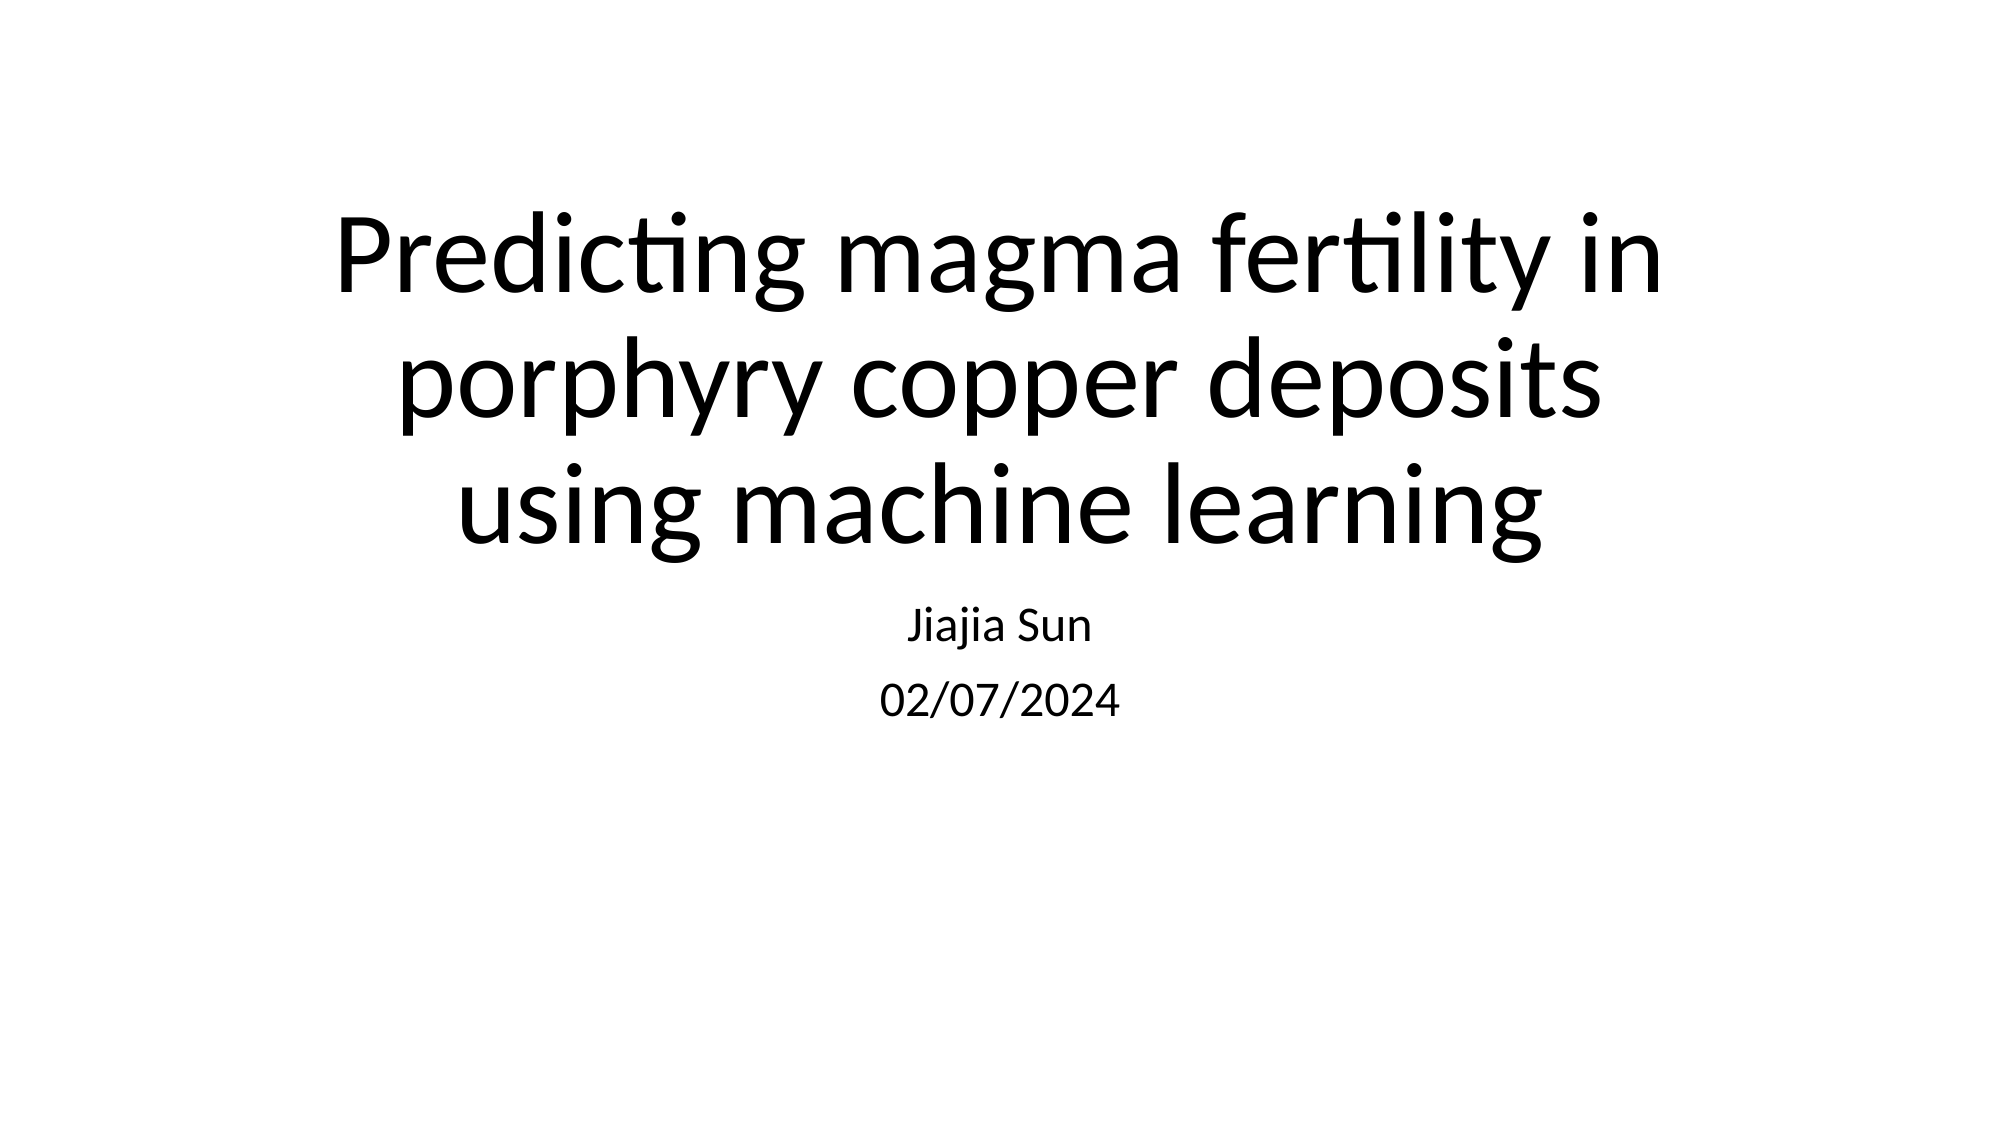

# Predicting magma fertility in porphyry copper deposits using machine learning
Jiajia Sun
02/07/2024